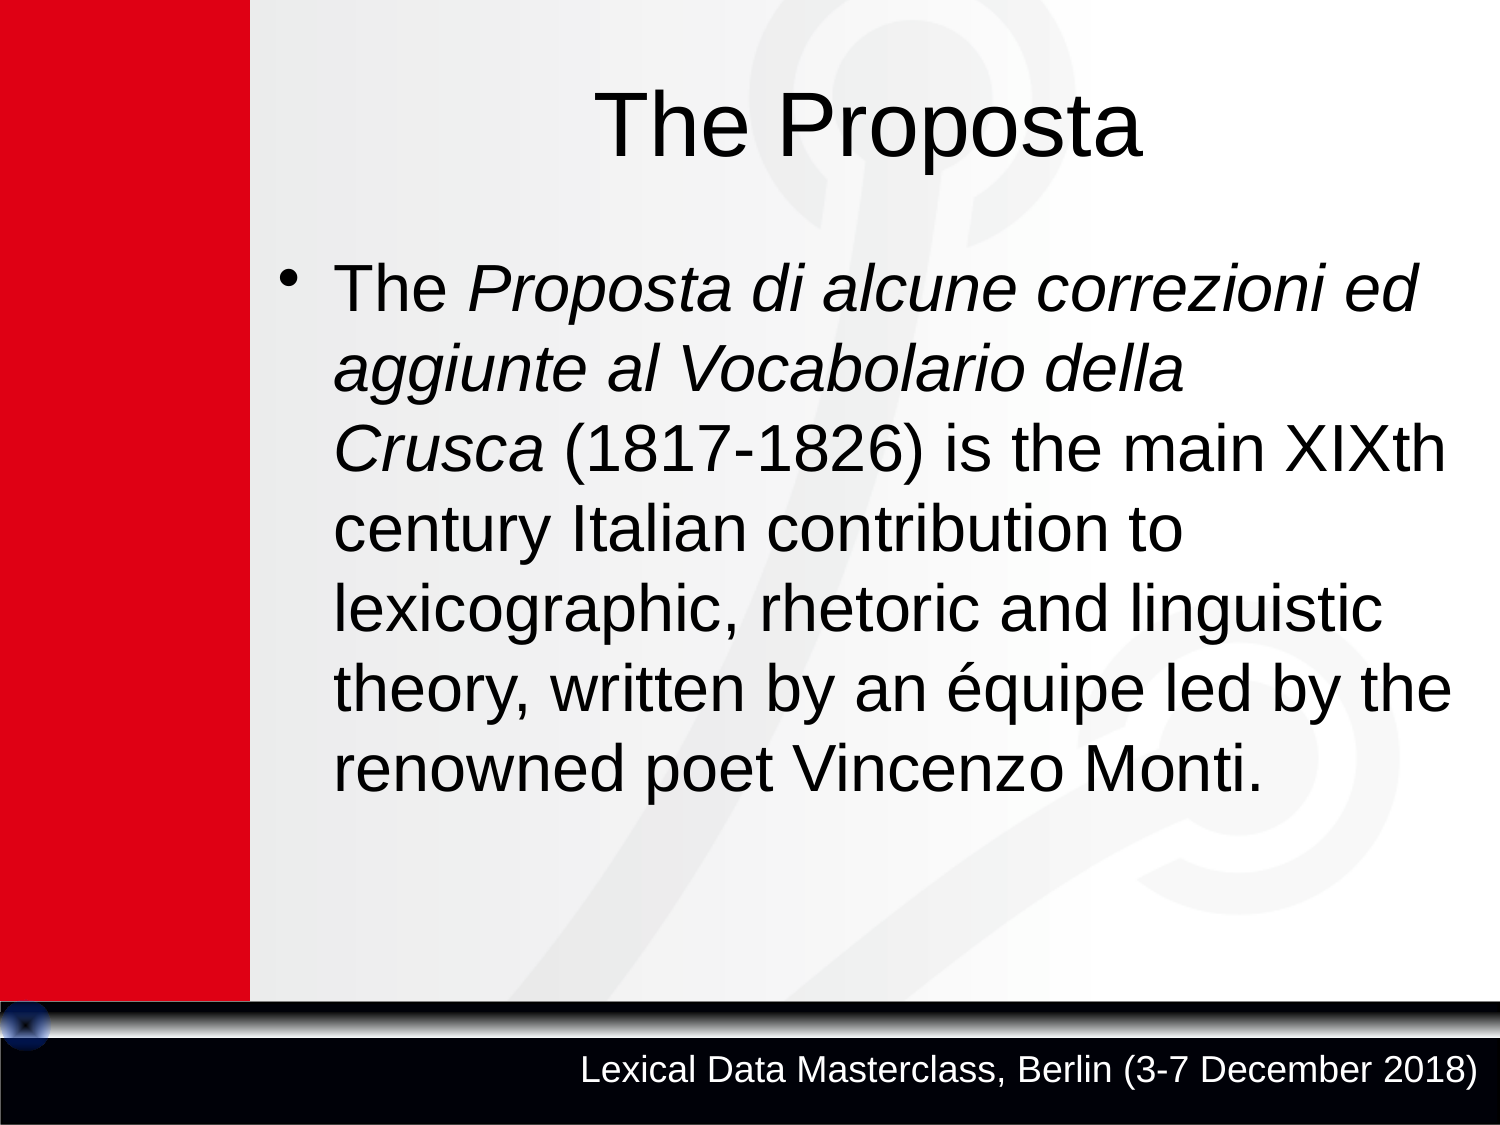

# The Proposta
The Proposta di alcune correzioni ed aggiunte al Vocabolario della Crusca (1817-1826) is the main XIXth century Italian contribution to lexicographic, rhetoric and linguistic theory, written by an équipe led by the renowned poet Vincenzo Monti.